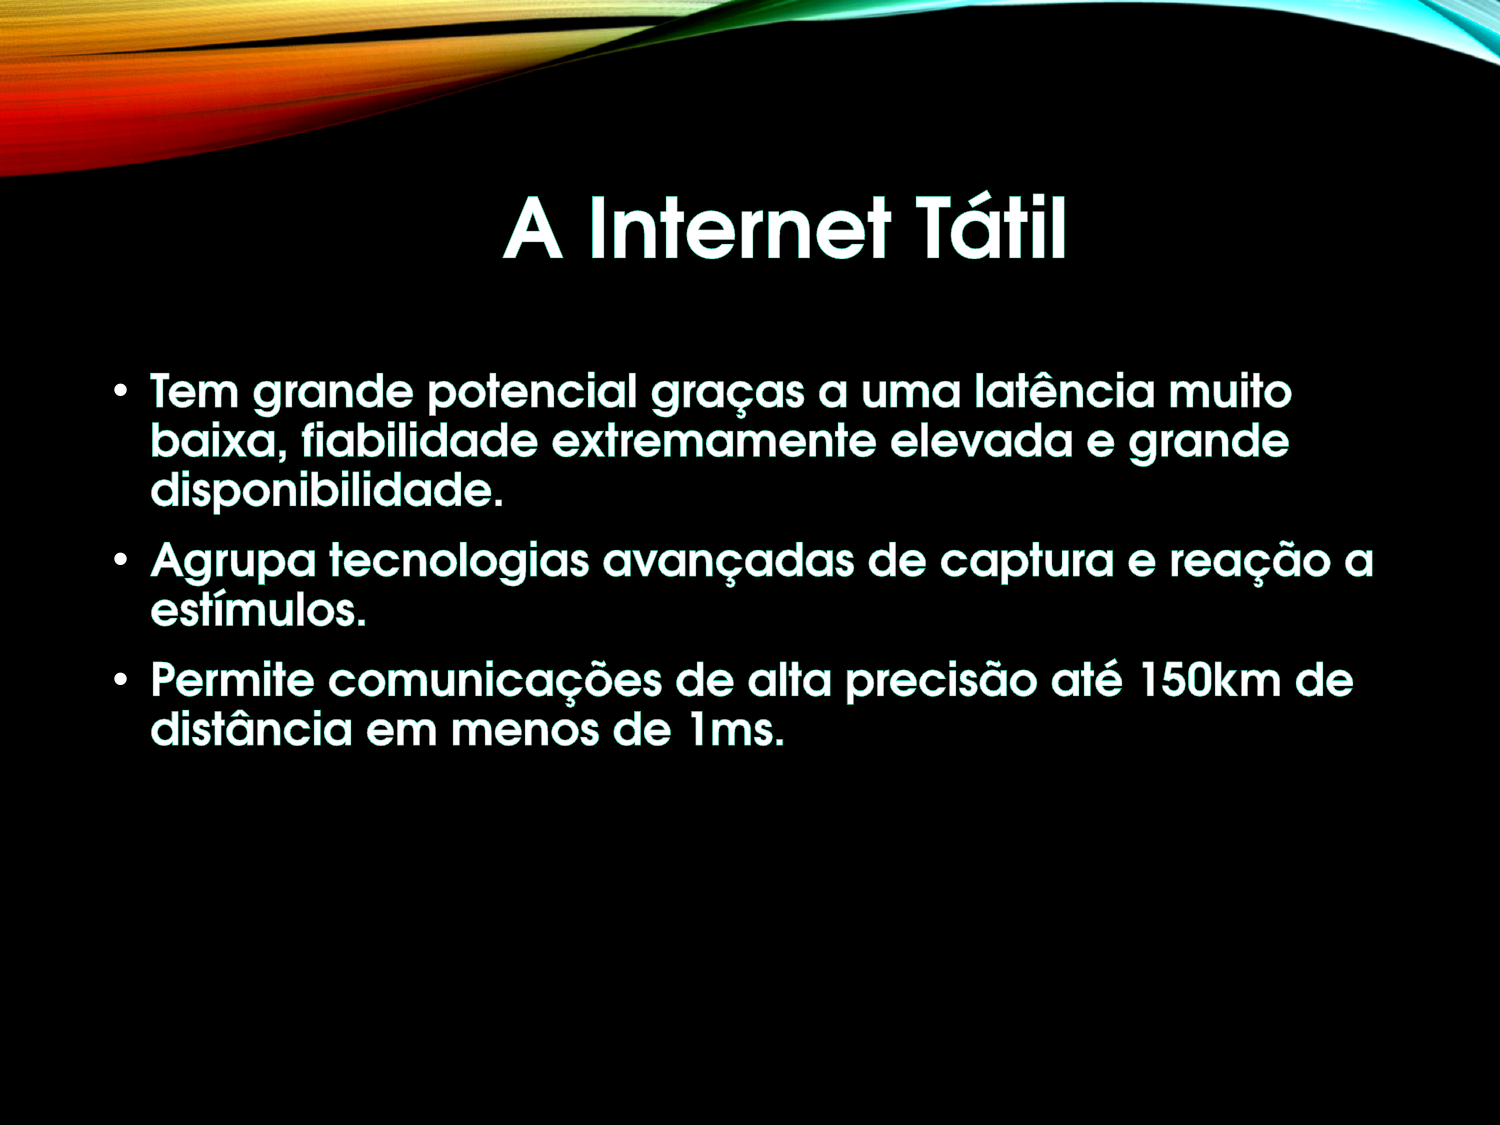

# A Internet Tátil
Tem grande potencial graças a uma latência muito baixa, fiabilidade extremamente elevada e grande disponibilidade.
Agrupa tecnologias avançadas de captura e reação a estímulos.
Permite comunicações de alta precisão até 150km de distância em menos de 1ms.